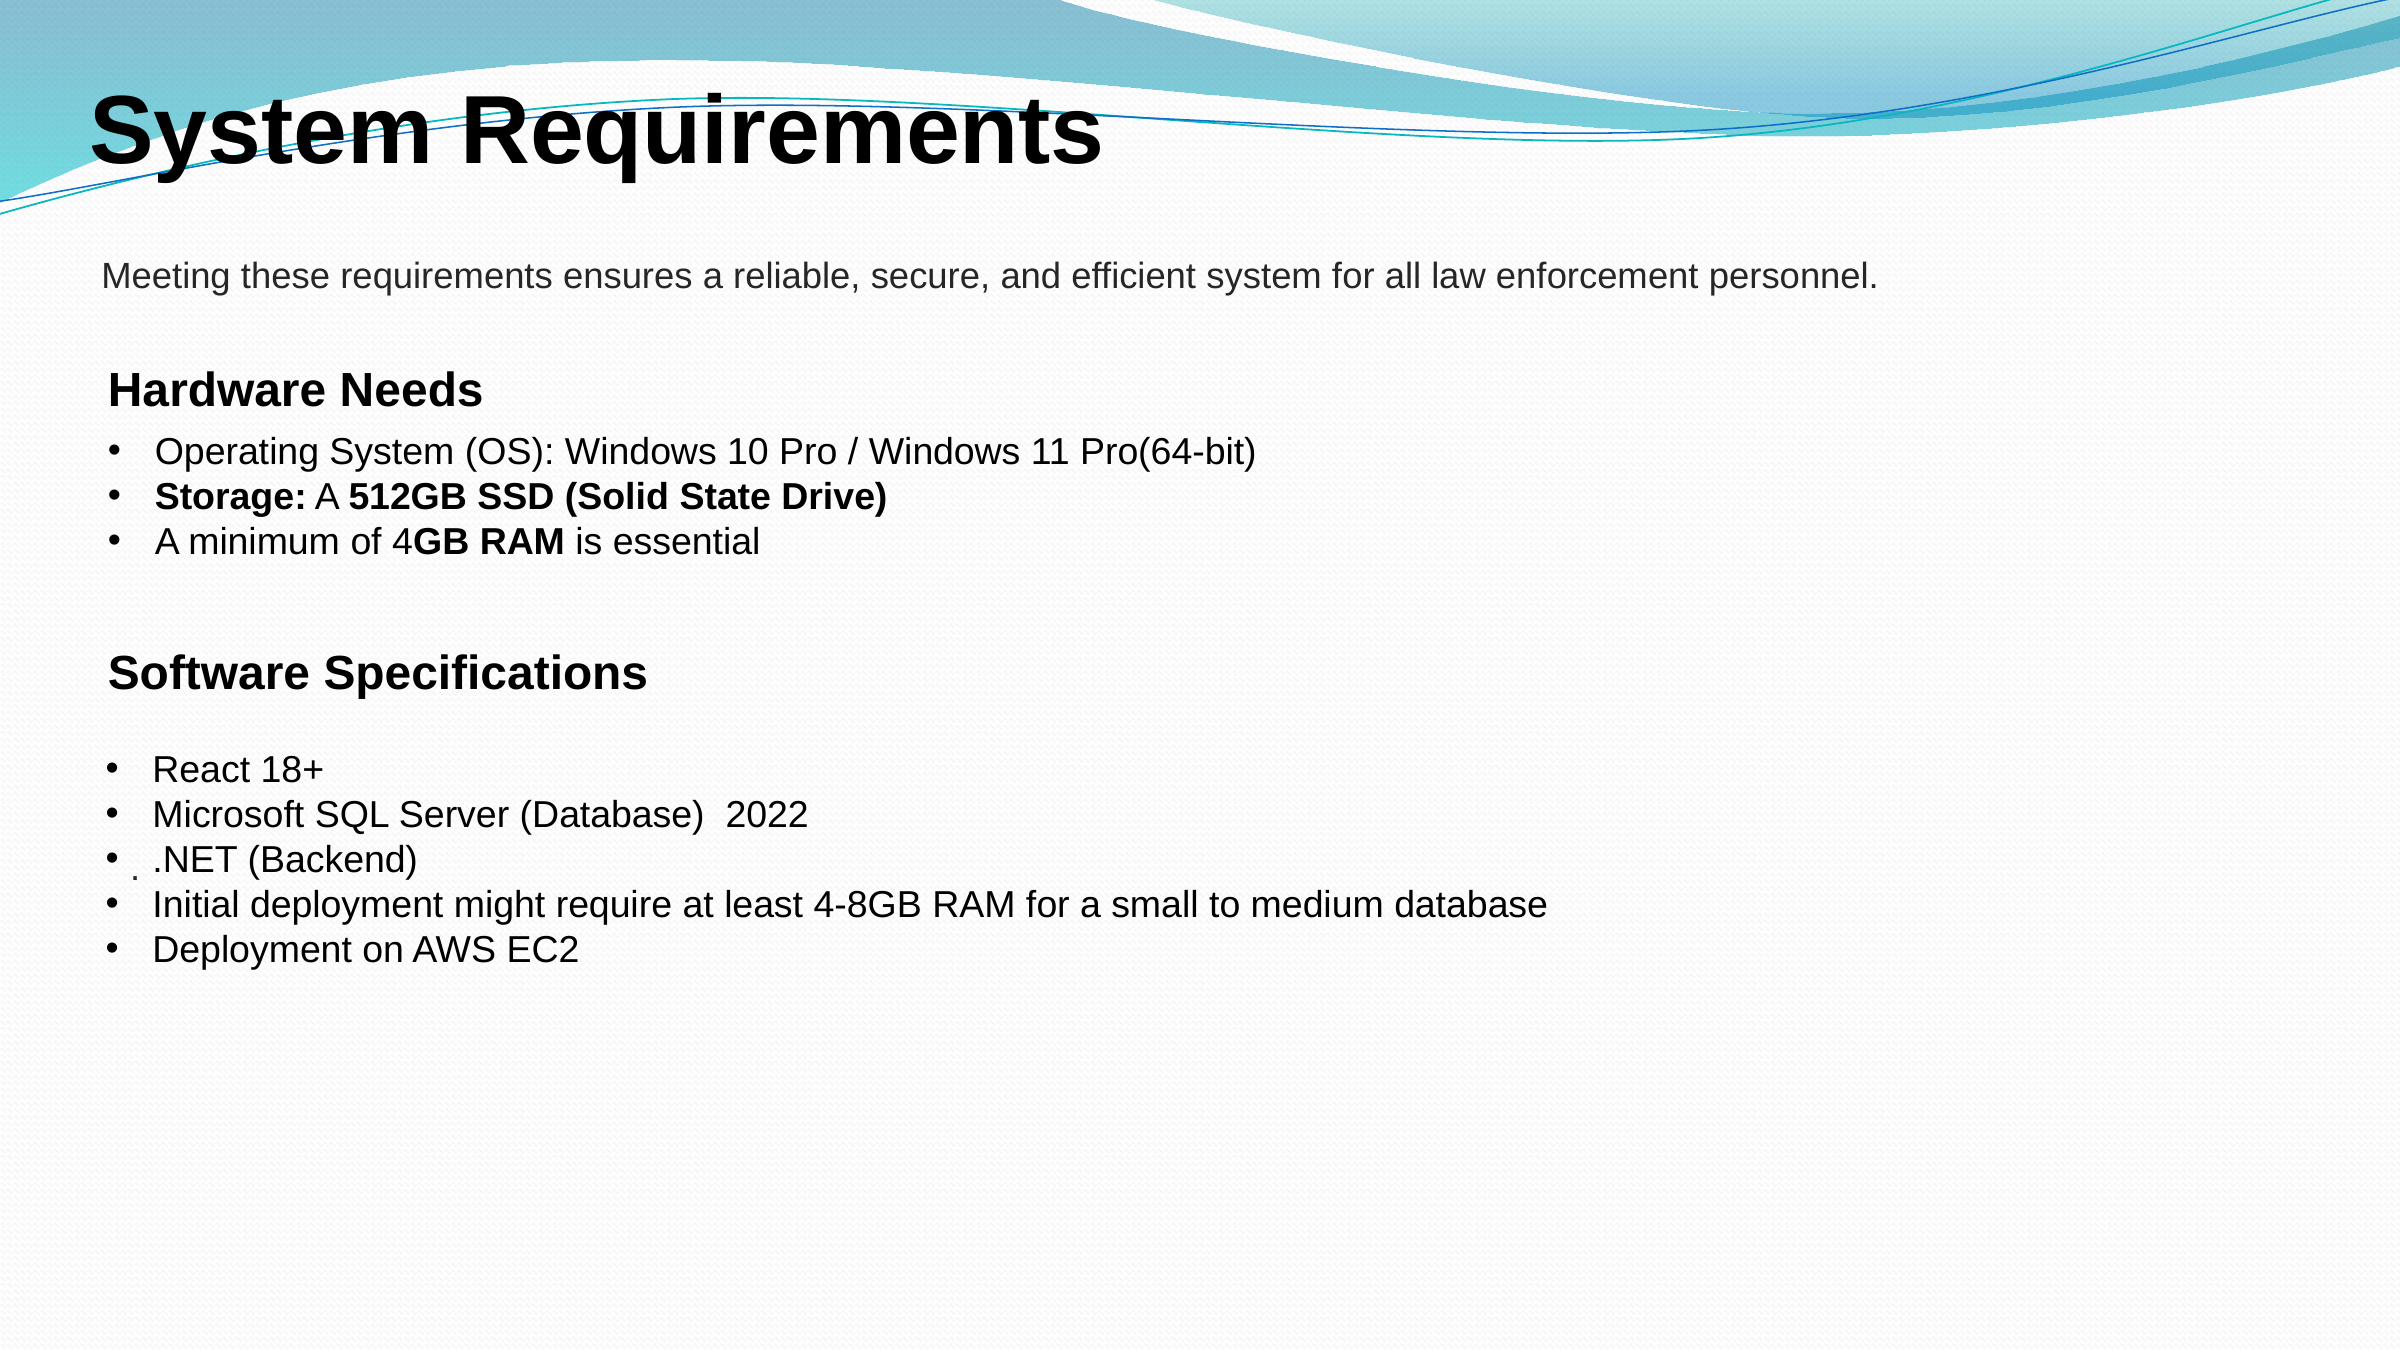

System Requirements
Meeting these requirements ensures a reliable, secure, and efficient system for all law enforcement personnel.
Hardware Needs
Operating System (OS): Windows 10 Pro / Windows 11 Pro(64-bit)​
Storage: A 512GB SSD (Solid State Drive)
A minimum of 4GB RAM is essential ​

Software Specifications
React 18+
Microsoft SQL Server (Database)  2022 ​
.NET (Backend)​
Initial deployment might require at least 4-8GB RAM for a small to medium database
Deployment on AWS EC2​

.